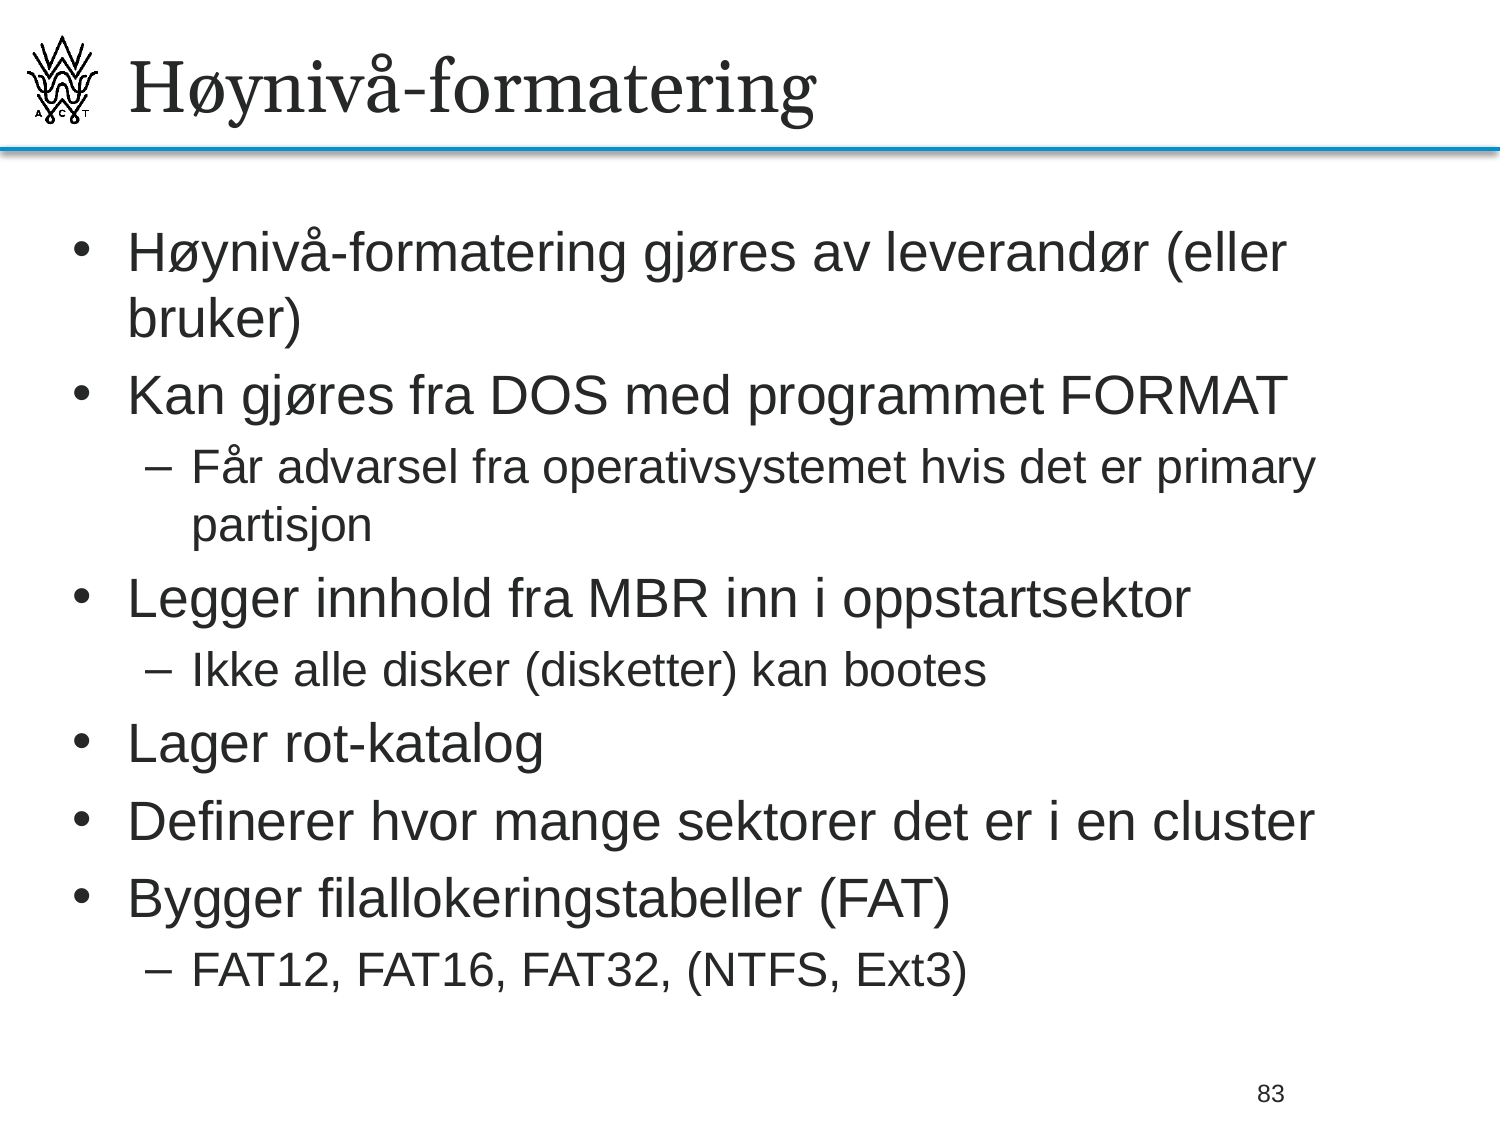

# Høynivå-formatering
Høynivå-formatering gjøres av leverandør (eller bruker)
Kan gjøres fra DOS med programmet FORMAT
Får advarsel fra operativsystemet hvis det er primary partisjon
Legger innhold fra MBR inn i oppstartsektor
Ikke alle disker (disketter) kan bootes
Lager rot-katalog
Definerer hvor mange sektorer det er i en cluster
Bygger filallokeringstabeller (FAT)
FAT12, FAT16, FAT32, (NTFS, Ext3)
26.09.2013
Bjørn O. Listog -- blistog@nith.no
83